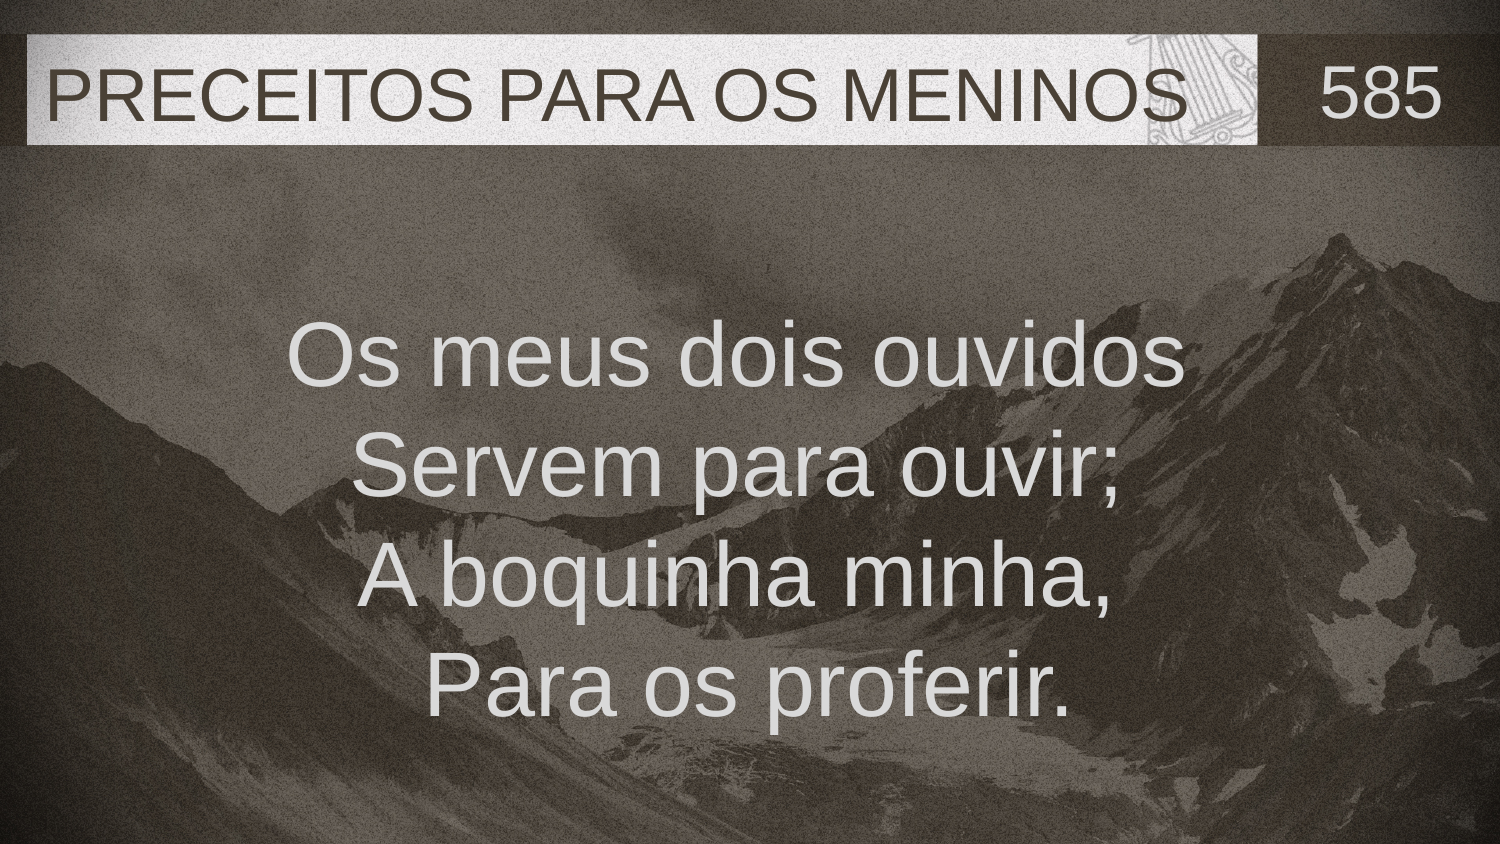

# PRECEITOS PARA OS MENINOS
585
Os meus dois ouvidos
Servem para ouvir;
A boquinha minha,
Para os proferir.